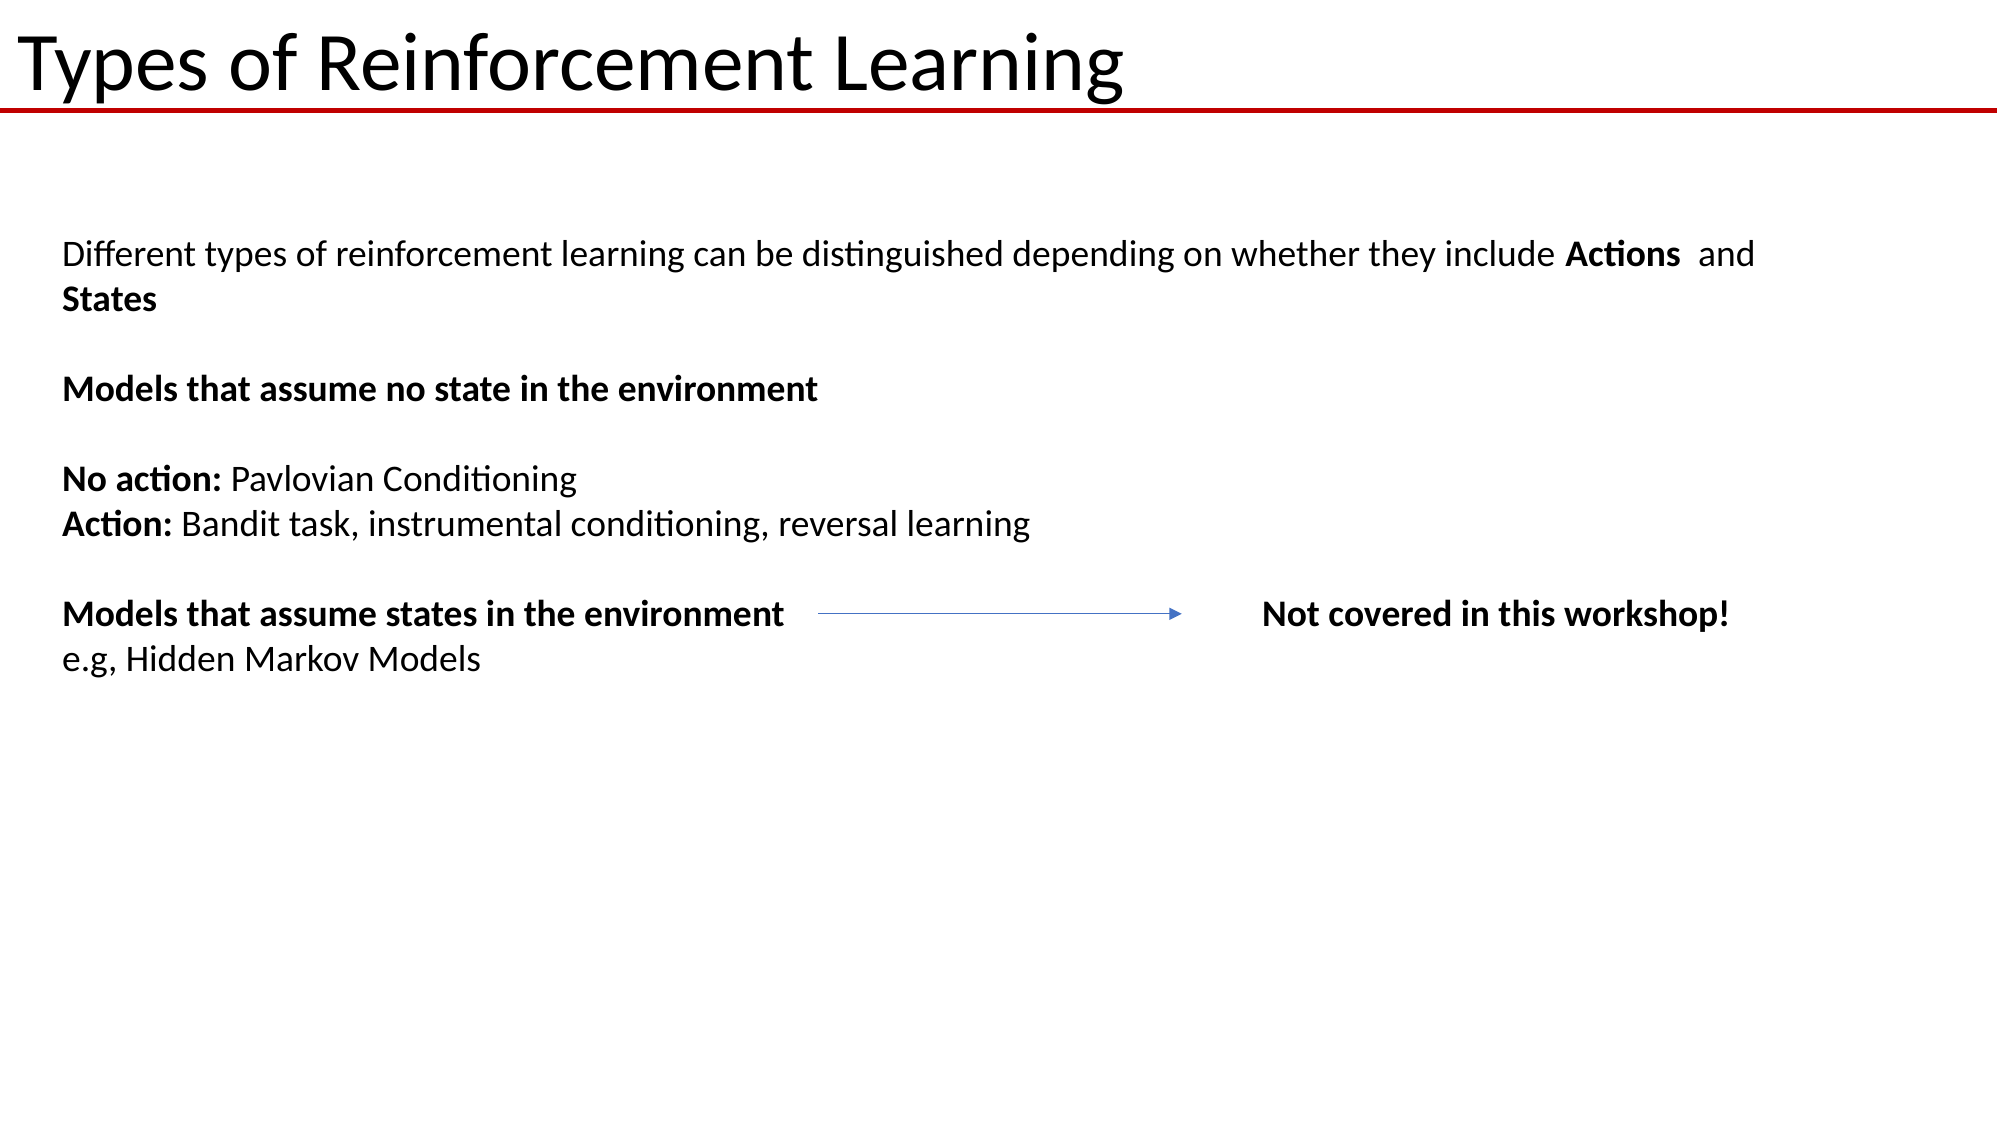

Types of Reinforcement Learning
Different types of reinforcement learning can be distinguished depending on whether they include Actions  and States

Models that assume no state in the environment

No action: Pavlovian Conditioning
Action: Bandit task, instrumental conditioning, reversal learning

Models that assume states in the environment				Not covered in this workshop!
e.g, Hidden Markov Models